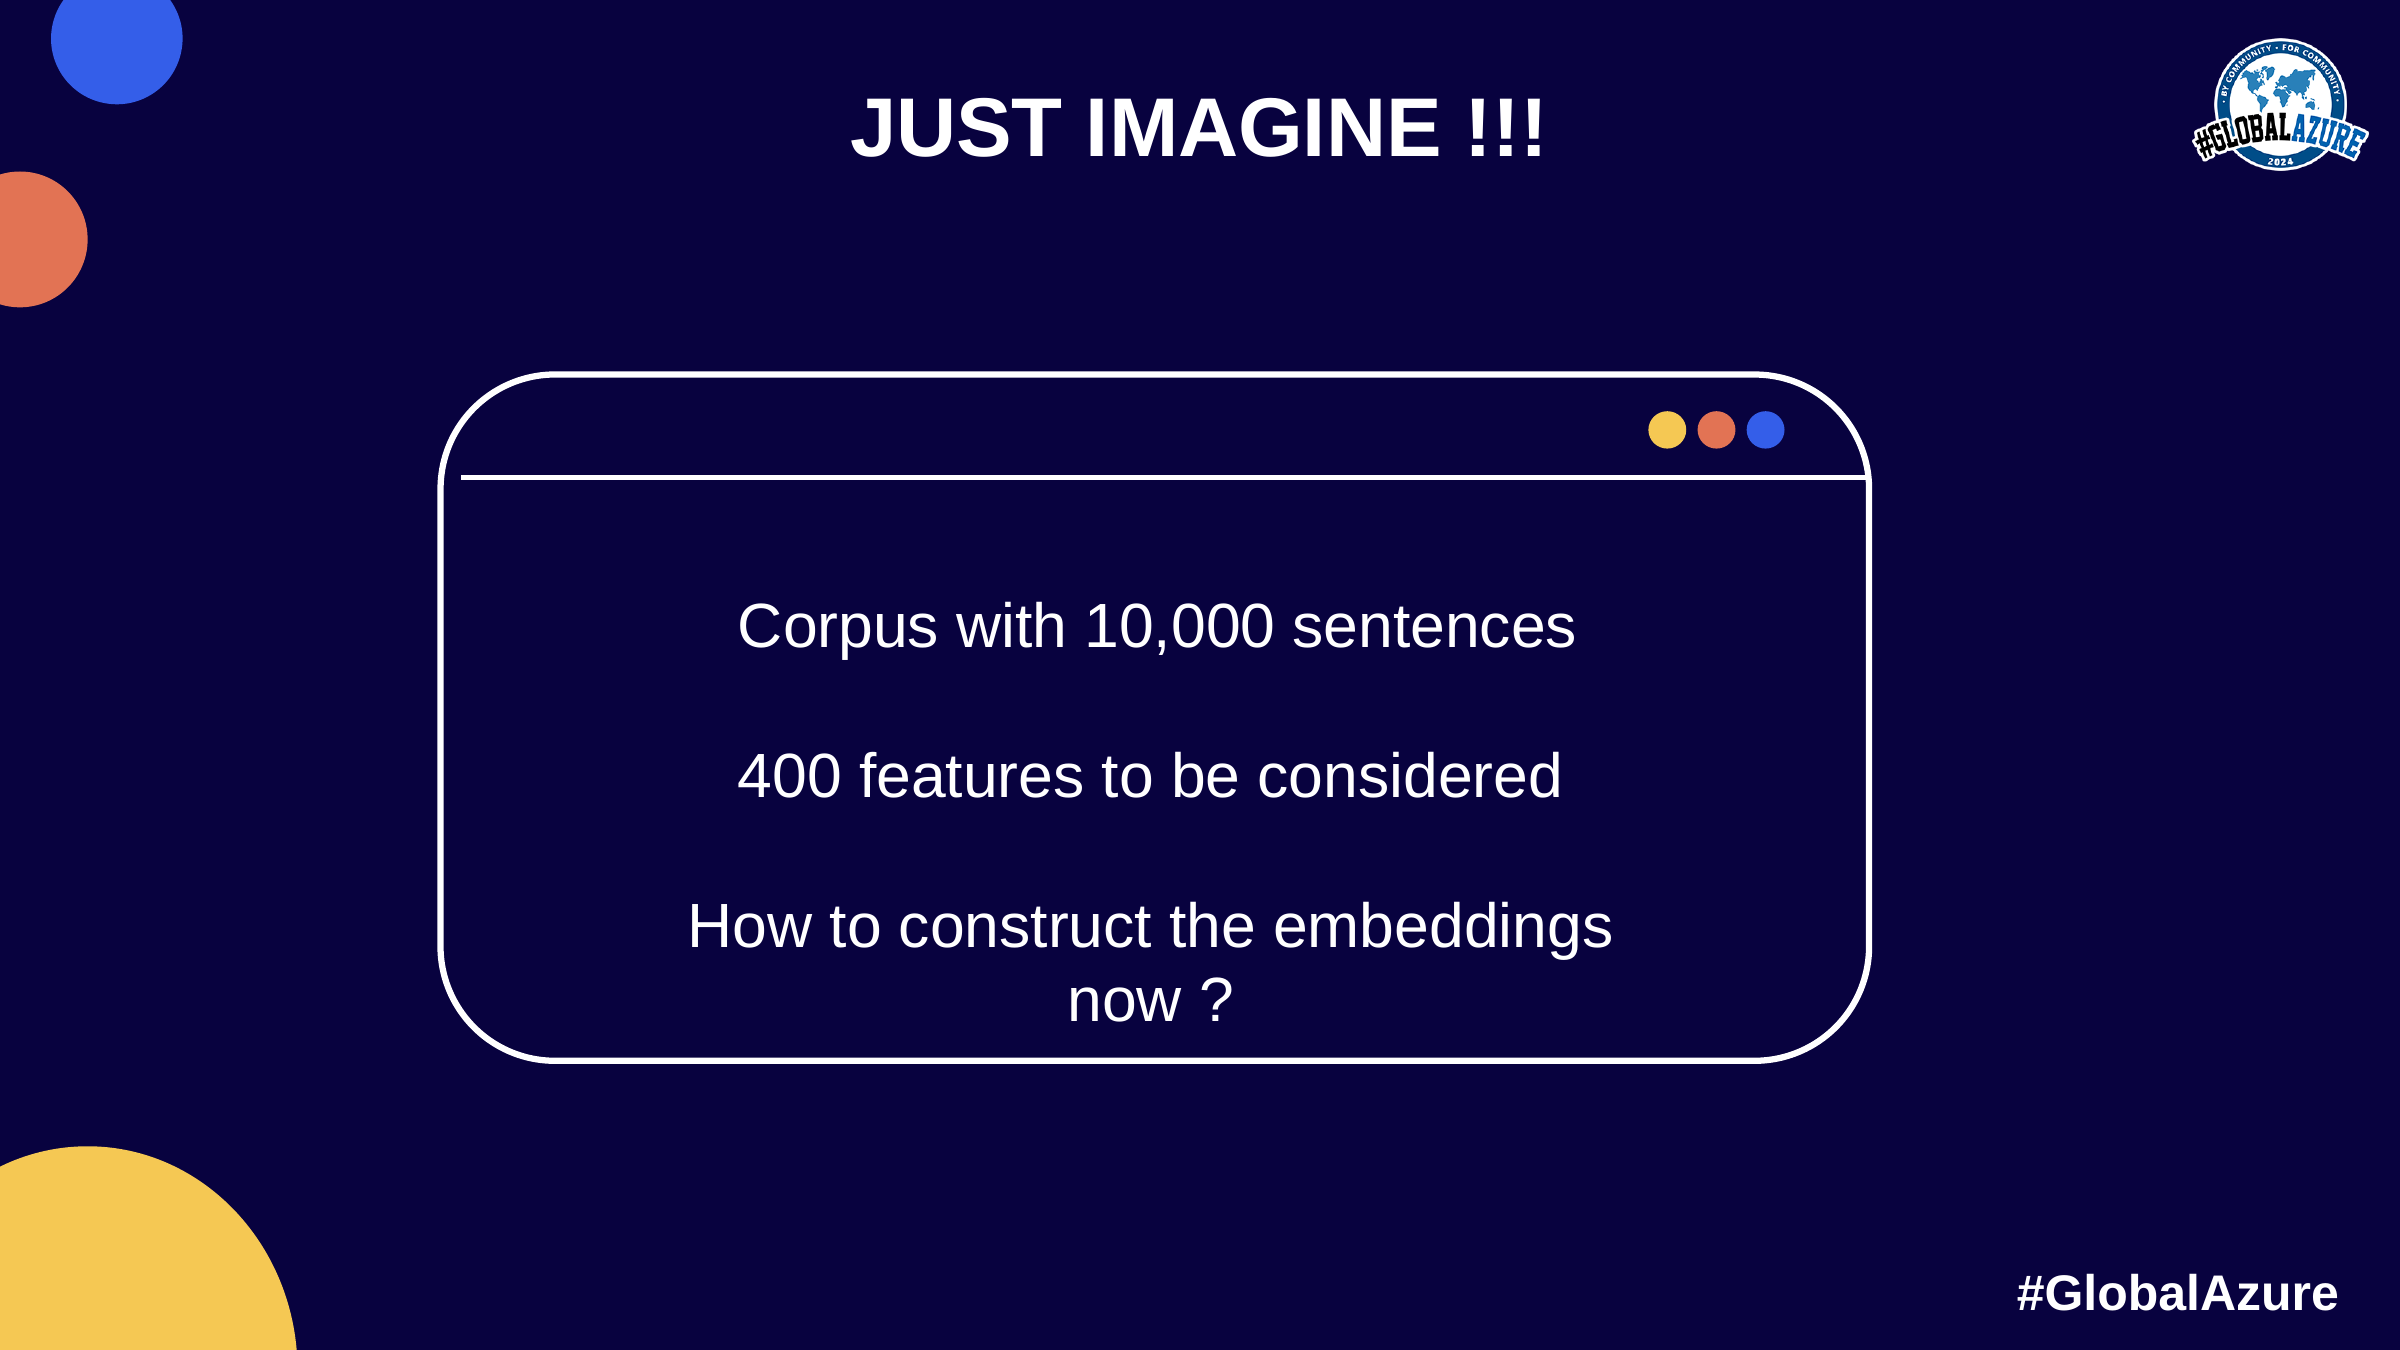

JUST IMAGINE !!!

 Corpus with 10,000 sentences

400 features to be considered

How to construct the embeddings now ?